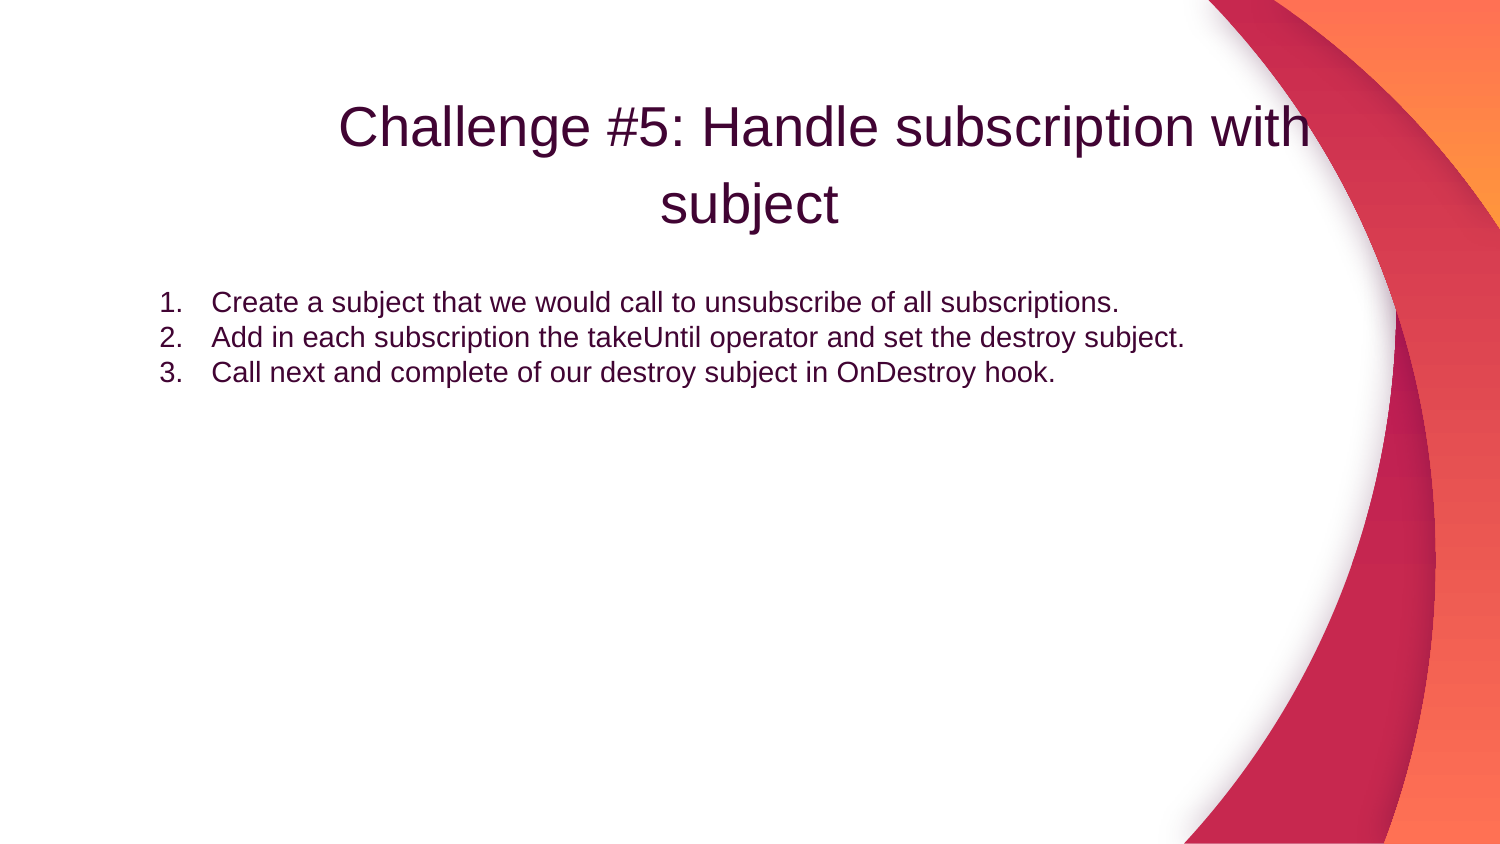

Challenge #5: Handle subscription with subject

Create a subject that we would call to unsubscribe of all subscriptions.
Add in each subscription the takeUntil operator and set the destroy subject.
Call next and complete of our destroy subject in OnDestroy hook.